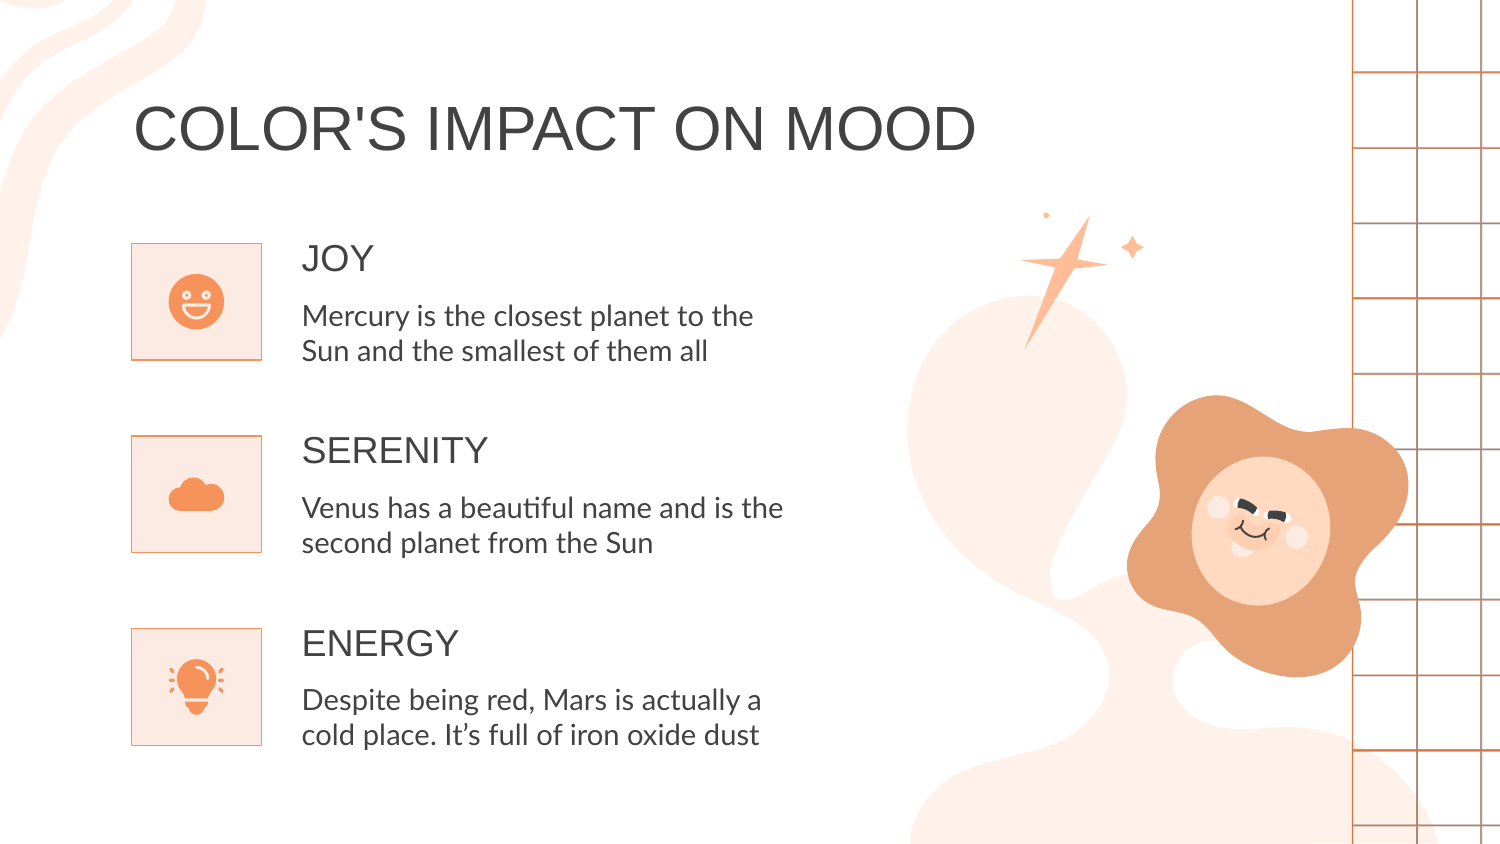

# COLOR'S IMPACT ON MOOD
JOY

Mercury is the closest planet to the Sun and the smallest of them all

SERENITY

Venus has a beautiful name and is the second planet from the Sun

ENERGY

Despite being red, Mars is actually a cold place. It’s full of iron oxide dust